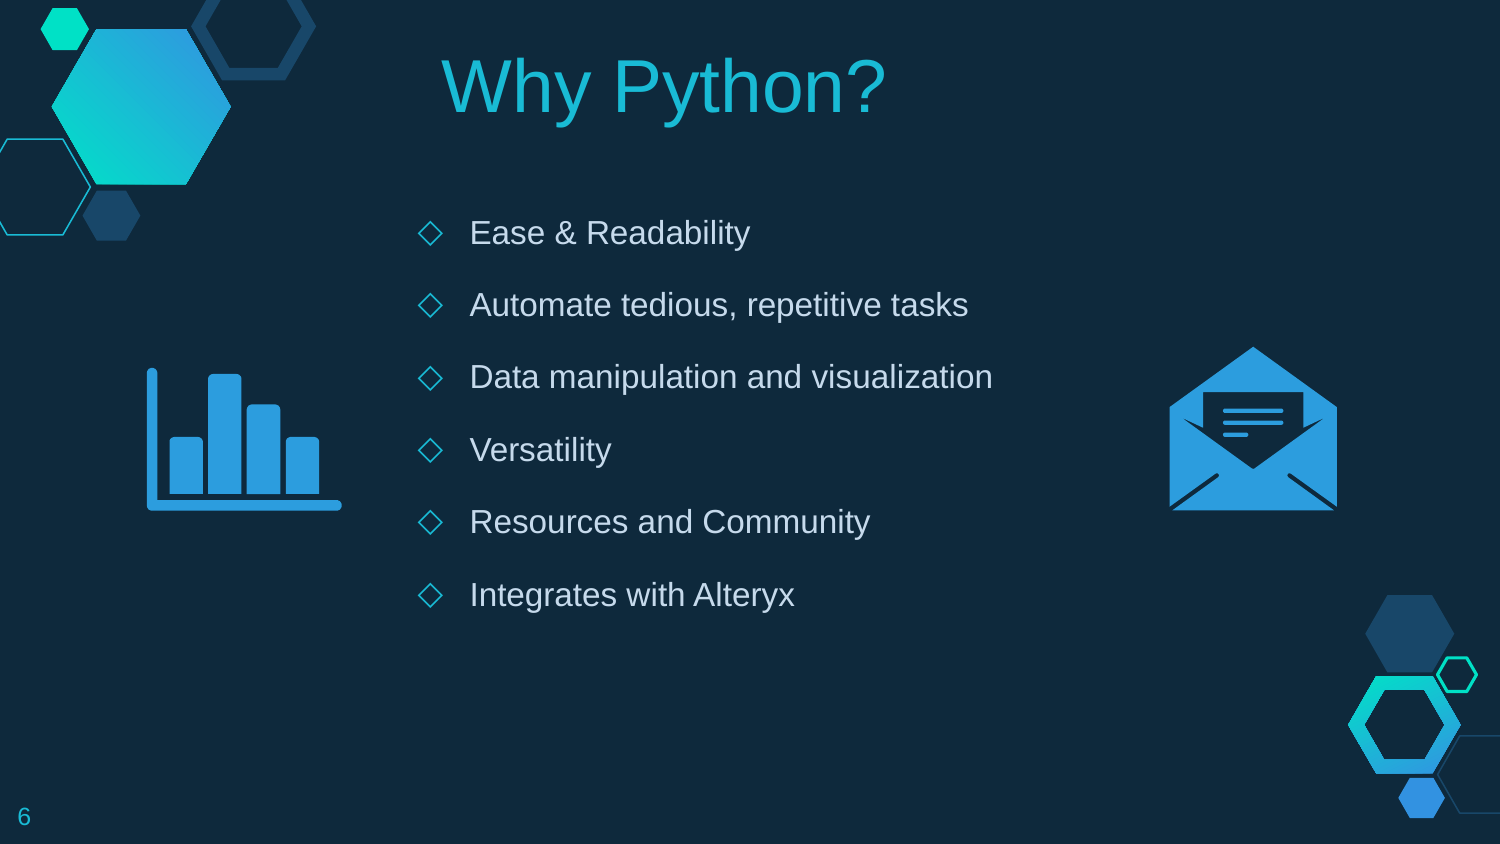

Why Python?
Ease & Readability
Automate tedious, repetitive tasks
Data manipulation and visualization
Versatility
Resources and Community
Integrates with Alteryx

6